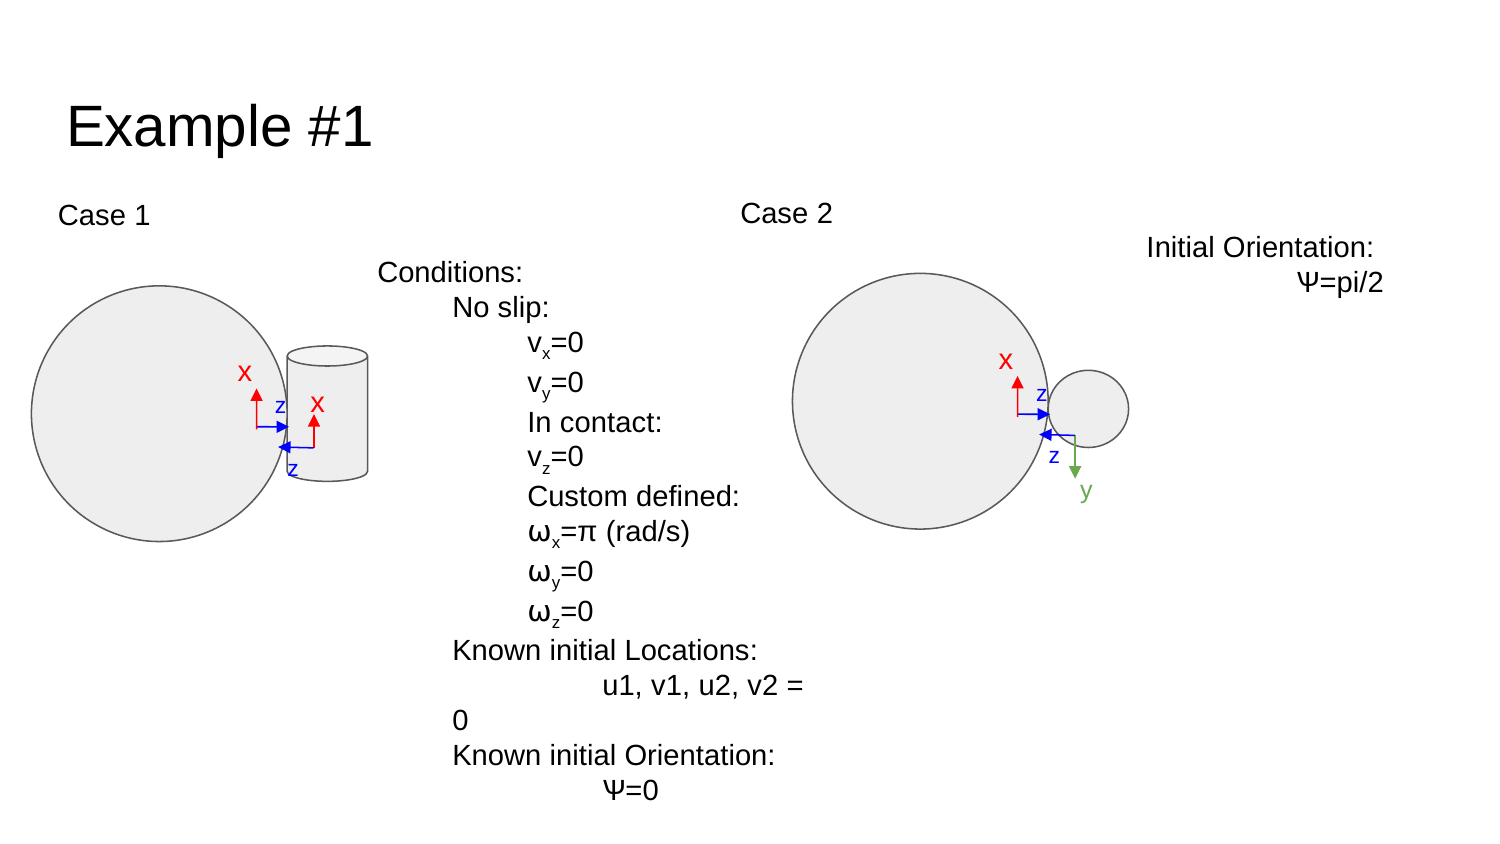

# Example #1

Initial Orientation:
	Ѱ=pi/2
Case 2
Case 1
Conditions:
No slip:
vx=0
vy=0
	In contact:
vz=0
	Custom defined:
⍵x=π (rad/s)
⍵y=0
⍵z=0
Known initial Locations:
	u1, v1, u2, v2 = 0
Known initial Orientation:
	Ѱ=0

x
x

z
x

z
z
z
y